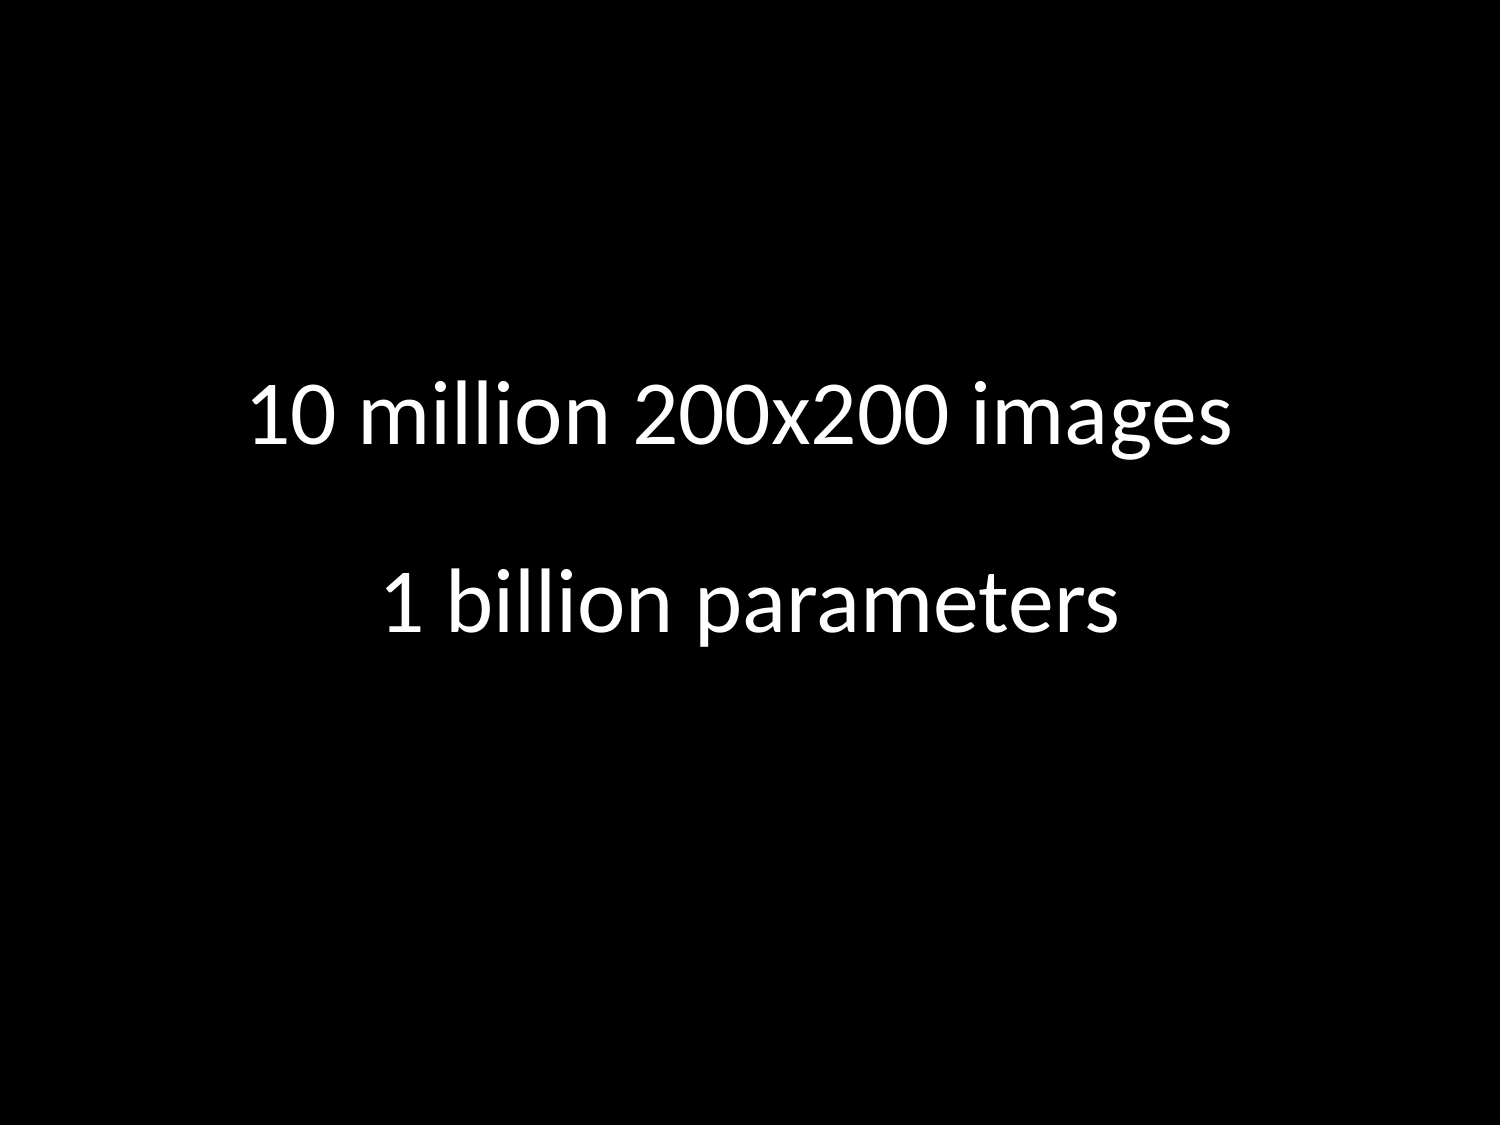

# 10 million 200x200 images
1 billion parameters